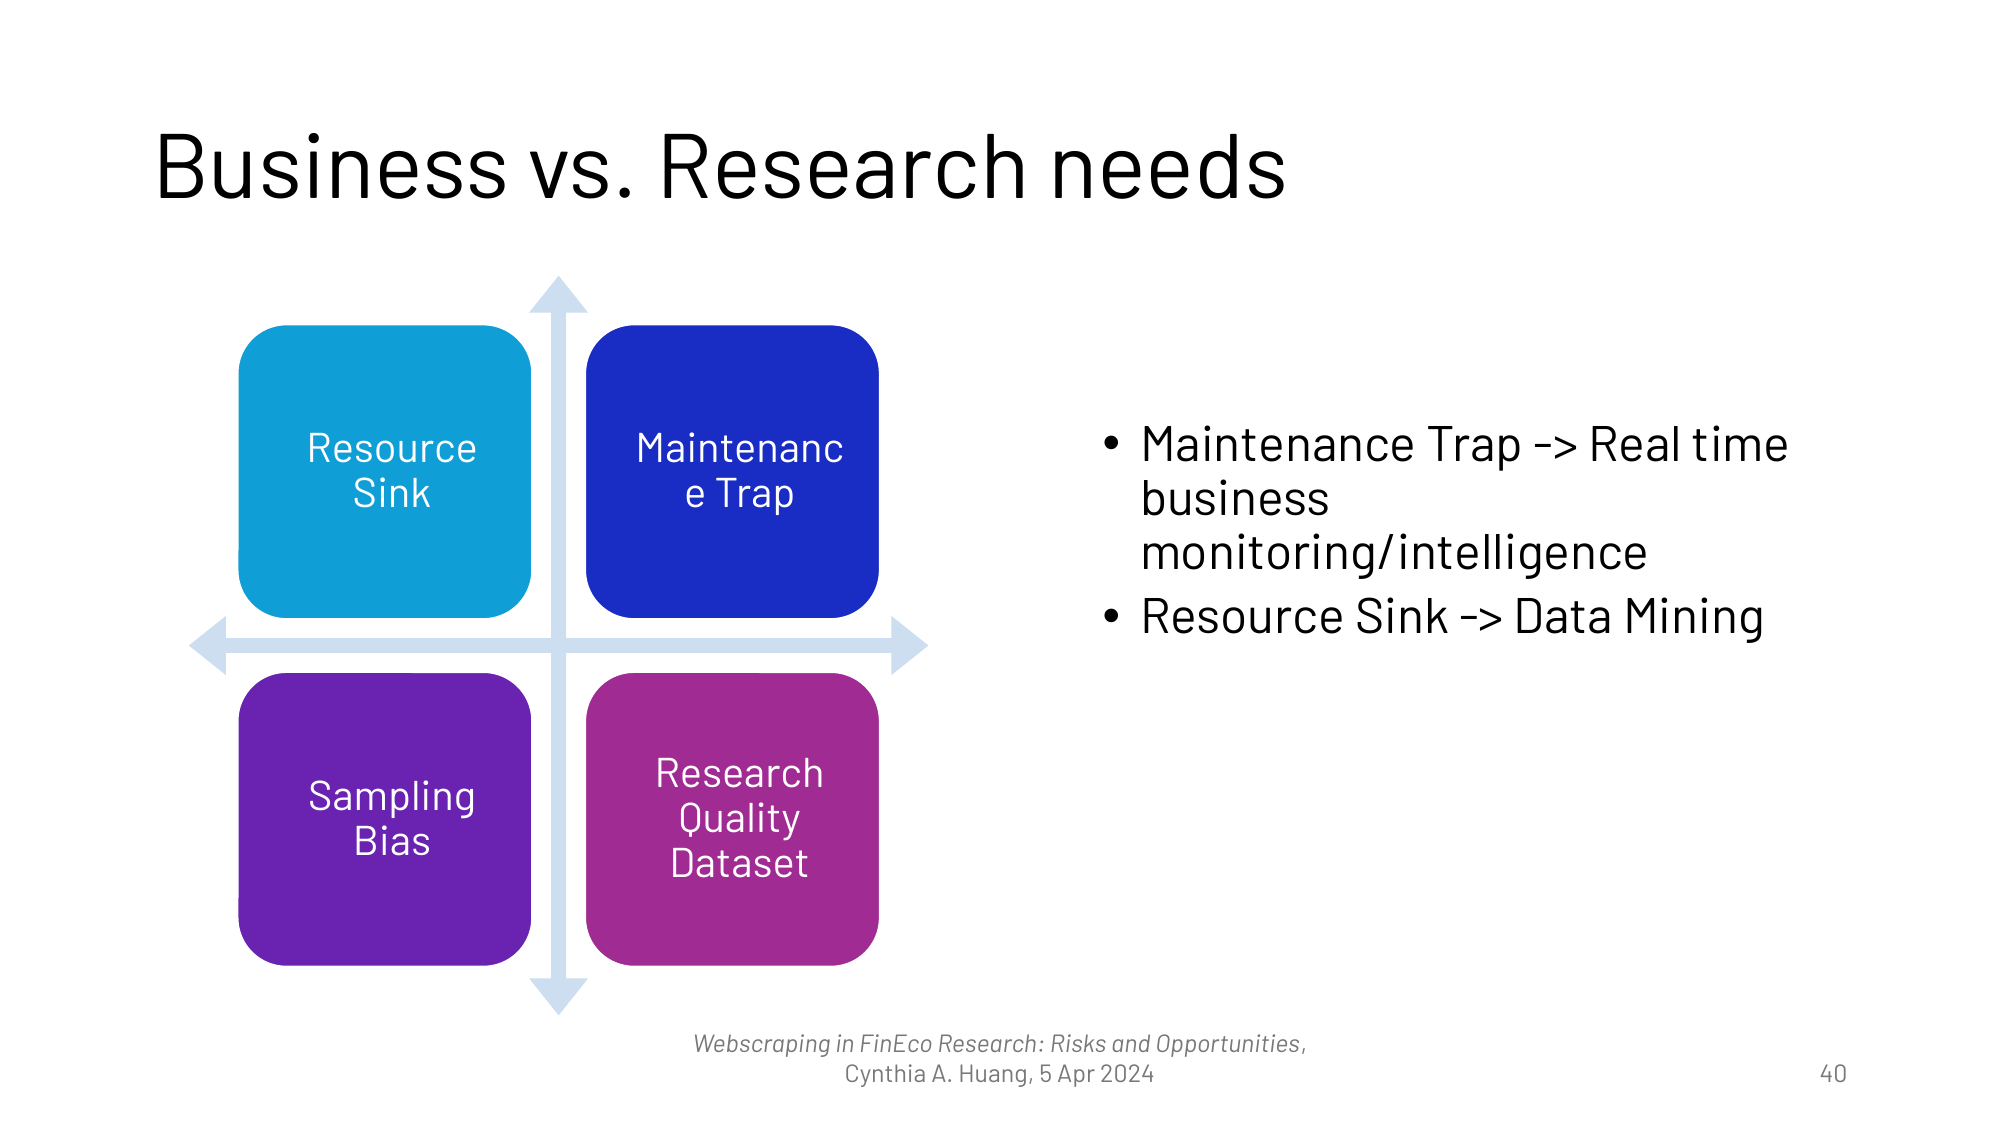

# Business vs. Research needs
Resource Sink
Maintenance Trap
Sampling Bias
Research Quality Dataset

Maintenance Trap -> Real time business monitoring/intelligence
Resource Sink -> Data Mining
Webscraping in FinEco Research: Risks and Opportunities, Cynthia A. Huang, 5 Apr 2024

40